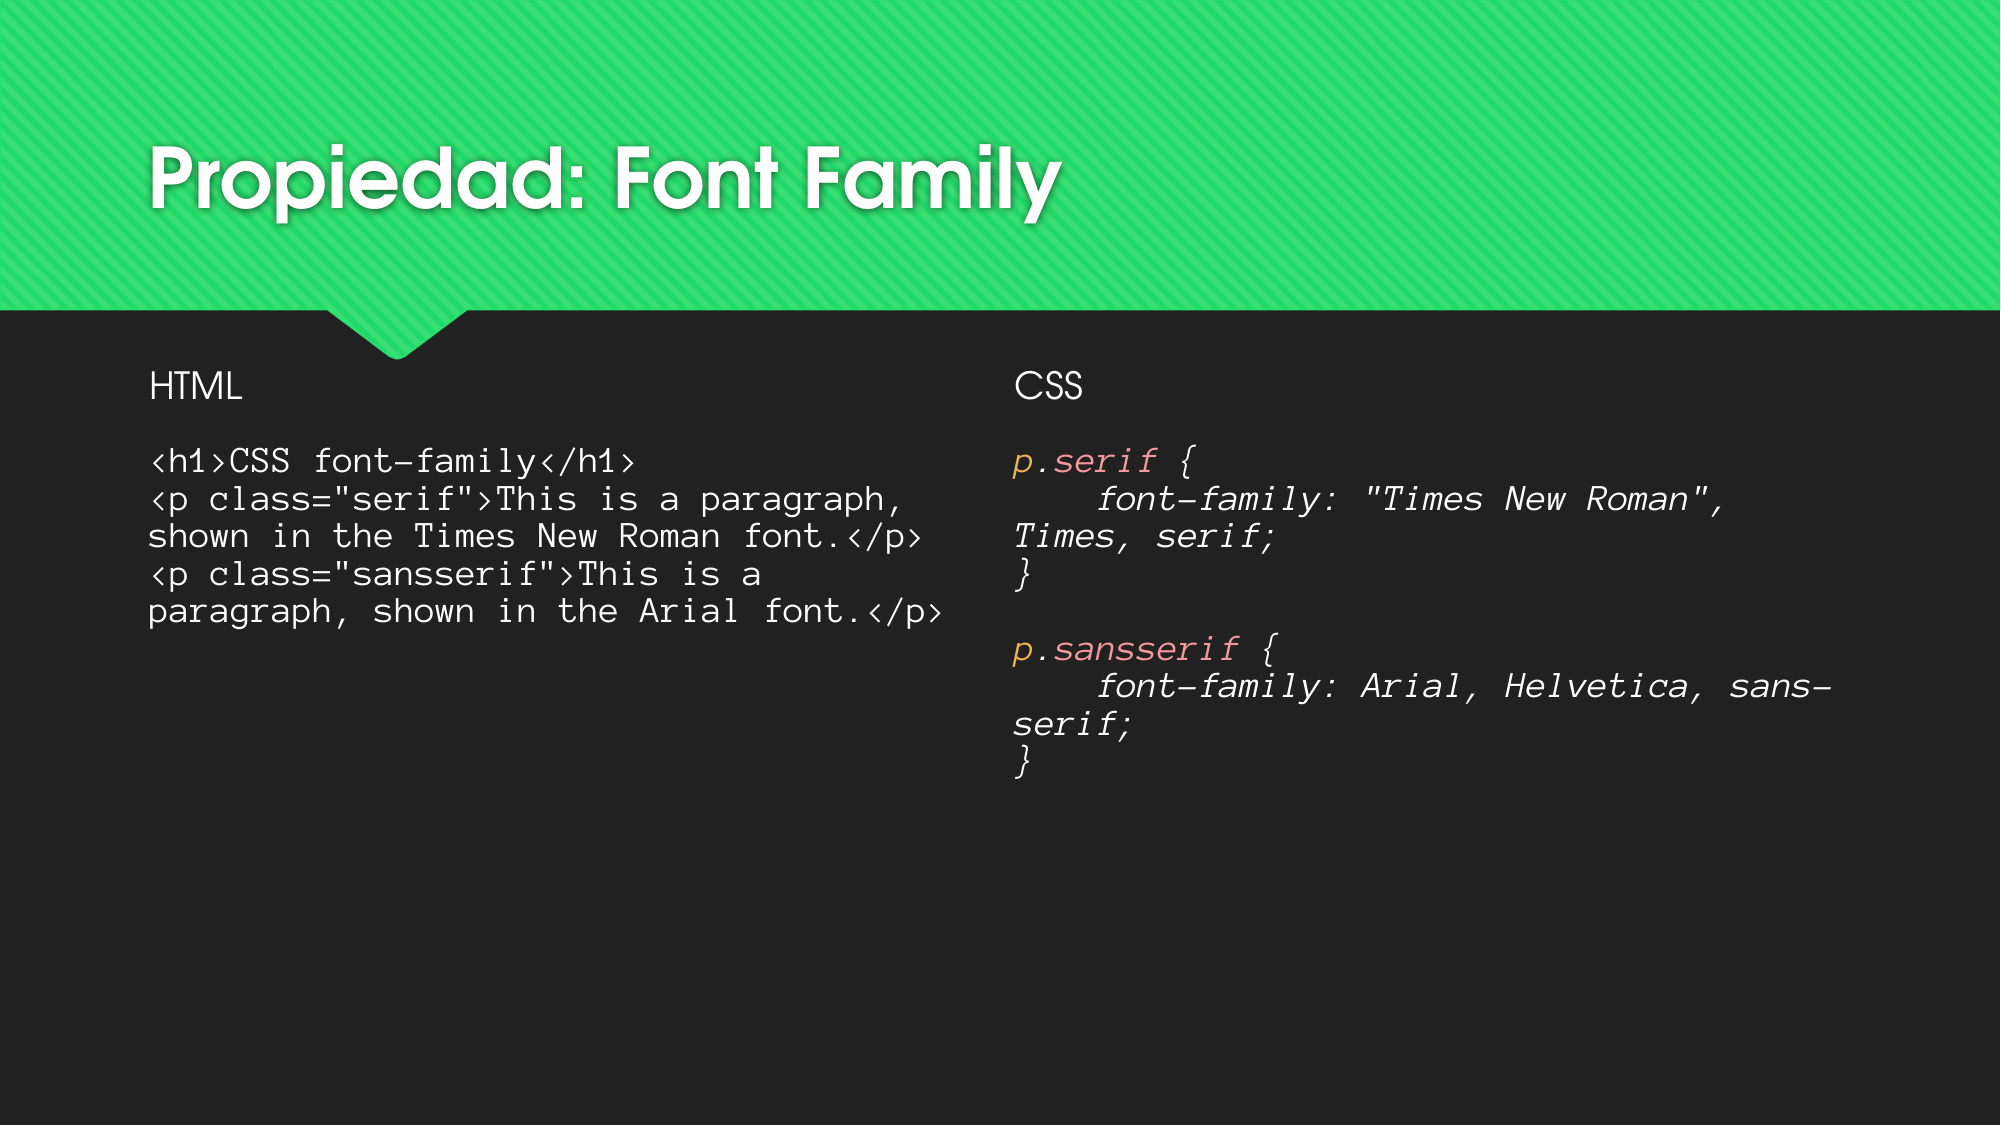

# Propiedad: Font Family
| HTML <h1>CSS font-family</h1> <p class="serif">This is a paragraph, shown in the Times New Roman font.</p> <p class="sansserif">This is a paragraph, shown in the Arial font.</p> | CSS p.serif { font-family: "Times New Roman", Times, serif; } p.sansserif { font-family: Arial, Helvetica, sans-serif; } |
| --- | --- |